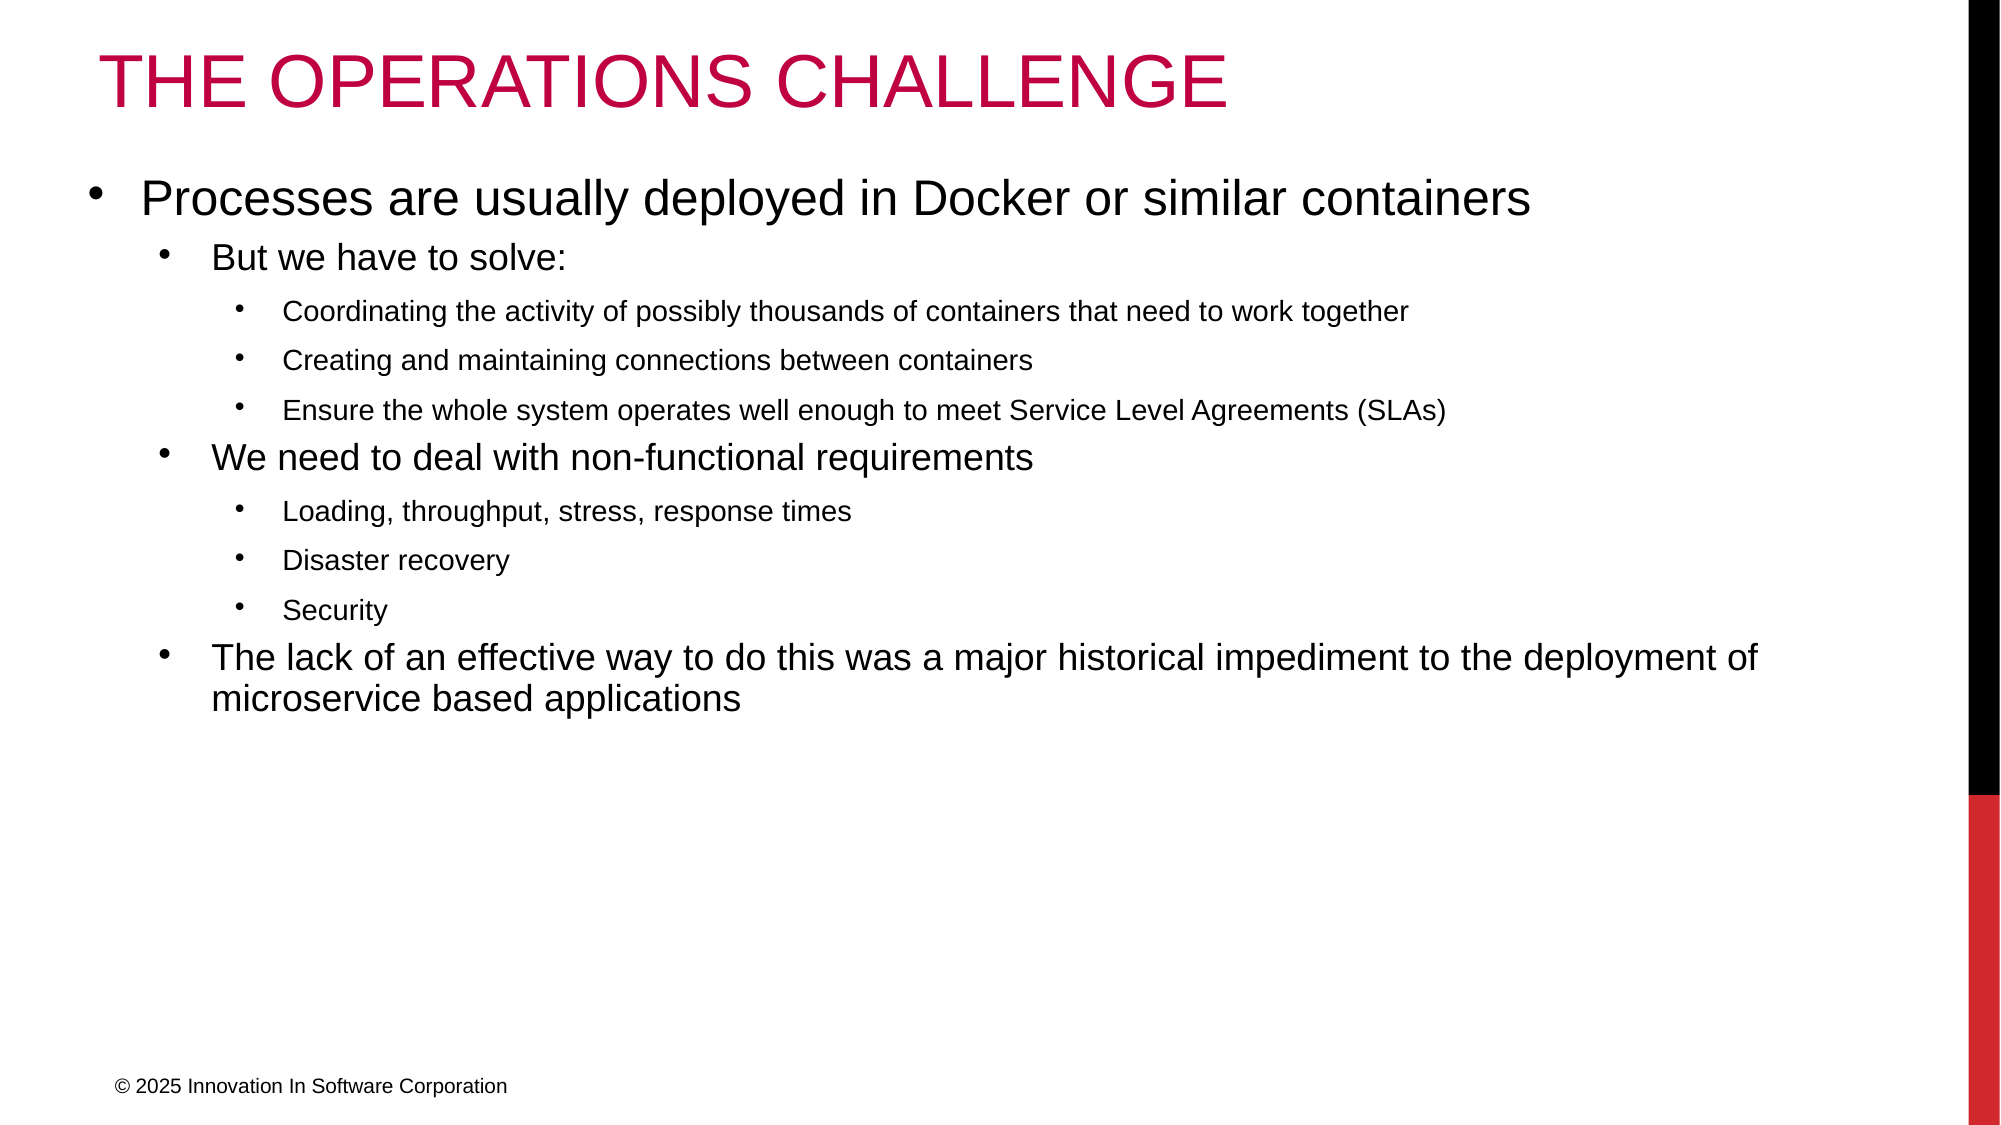

# The Operations Challenge
Processes are usually deployed in Docker or similar containers
But we have to solve:
Coordinating the activity of possibly thousands of containers that need to work together
Creating and maintaining connections between containers
Ensure the whole system operates well enough to meet Service Level Agreements (SLAs)
We need to deal with non-functional requirements
Loading, throughput, stress, response times
Disaster recovery
Security
The lack of an effective way to do this was a major historical impediment to the deployment of microservice based applications
© 2025 Innovation In Software Corporation